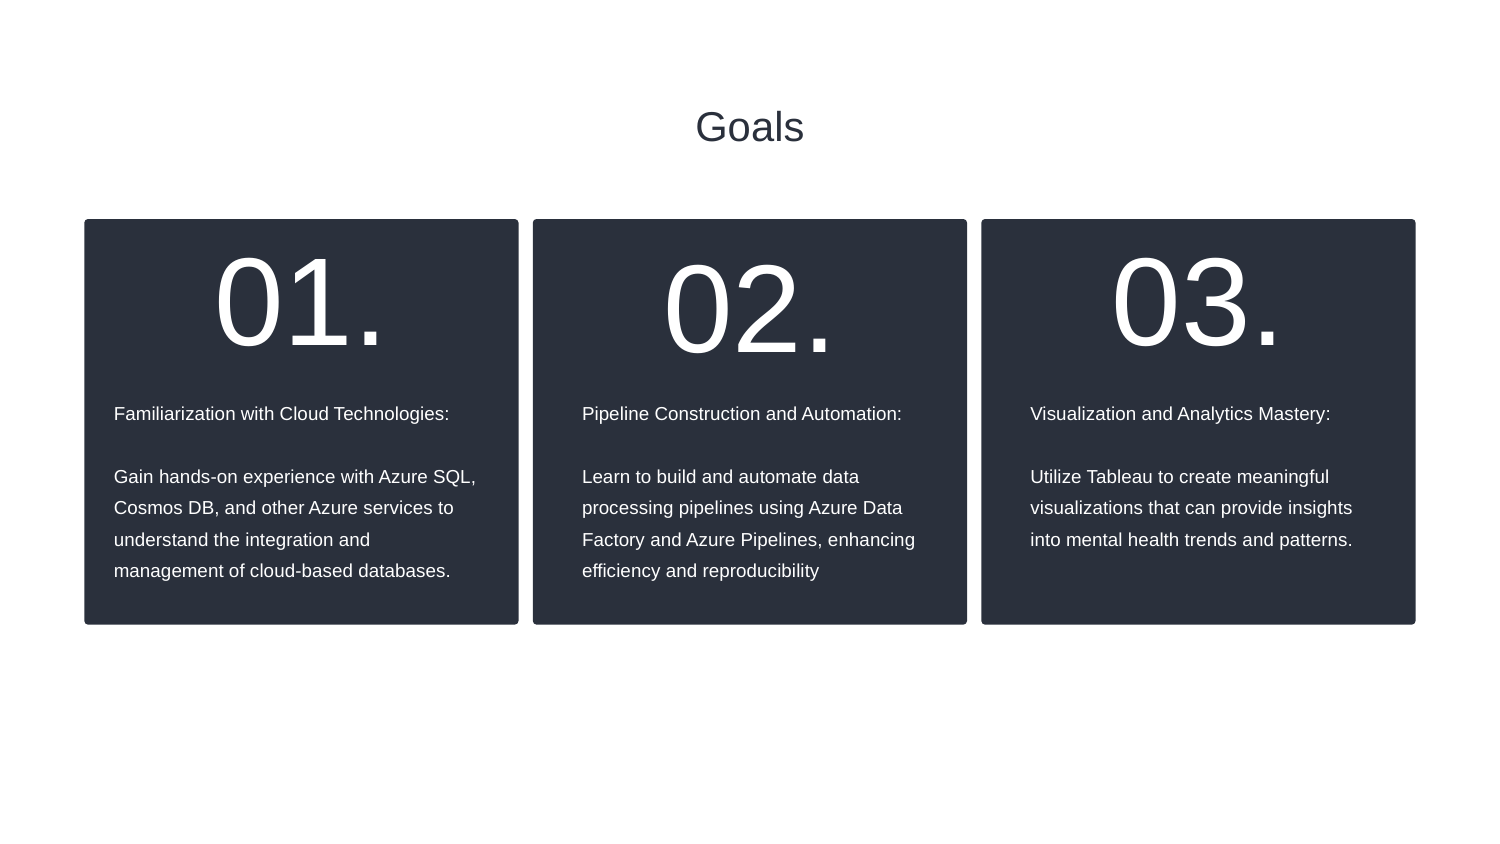

Goals

01.
03.
02.
Familiarization with Cloud Technologies:

Gain hands-on experience with Azure SQL, Cosmos DB, and other Azure services to understand the integration and management of cloud-based databases.
Pipeline Construction and Automation:

Learn to build and automate data processing pipelines using Azure Data Factory and Azure Pipelines, enhancing efficiency and reproducibility
Visualization and Analytics Mastery:

Utilize Tableau to create meaningful visualizations that can provide insights into mental health trends and patterns.